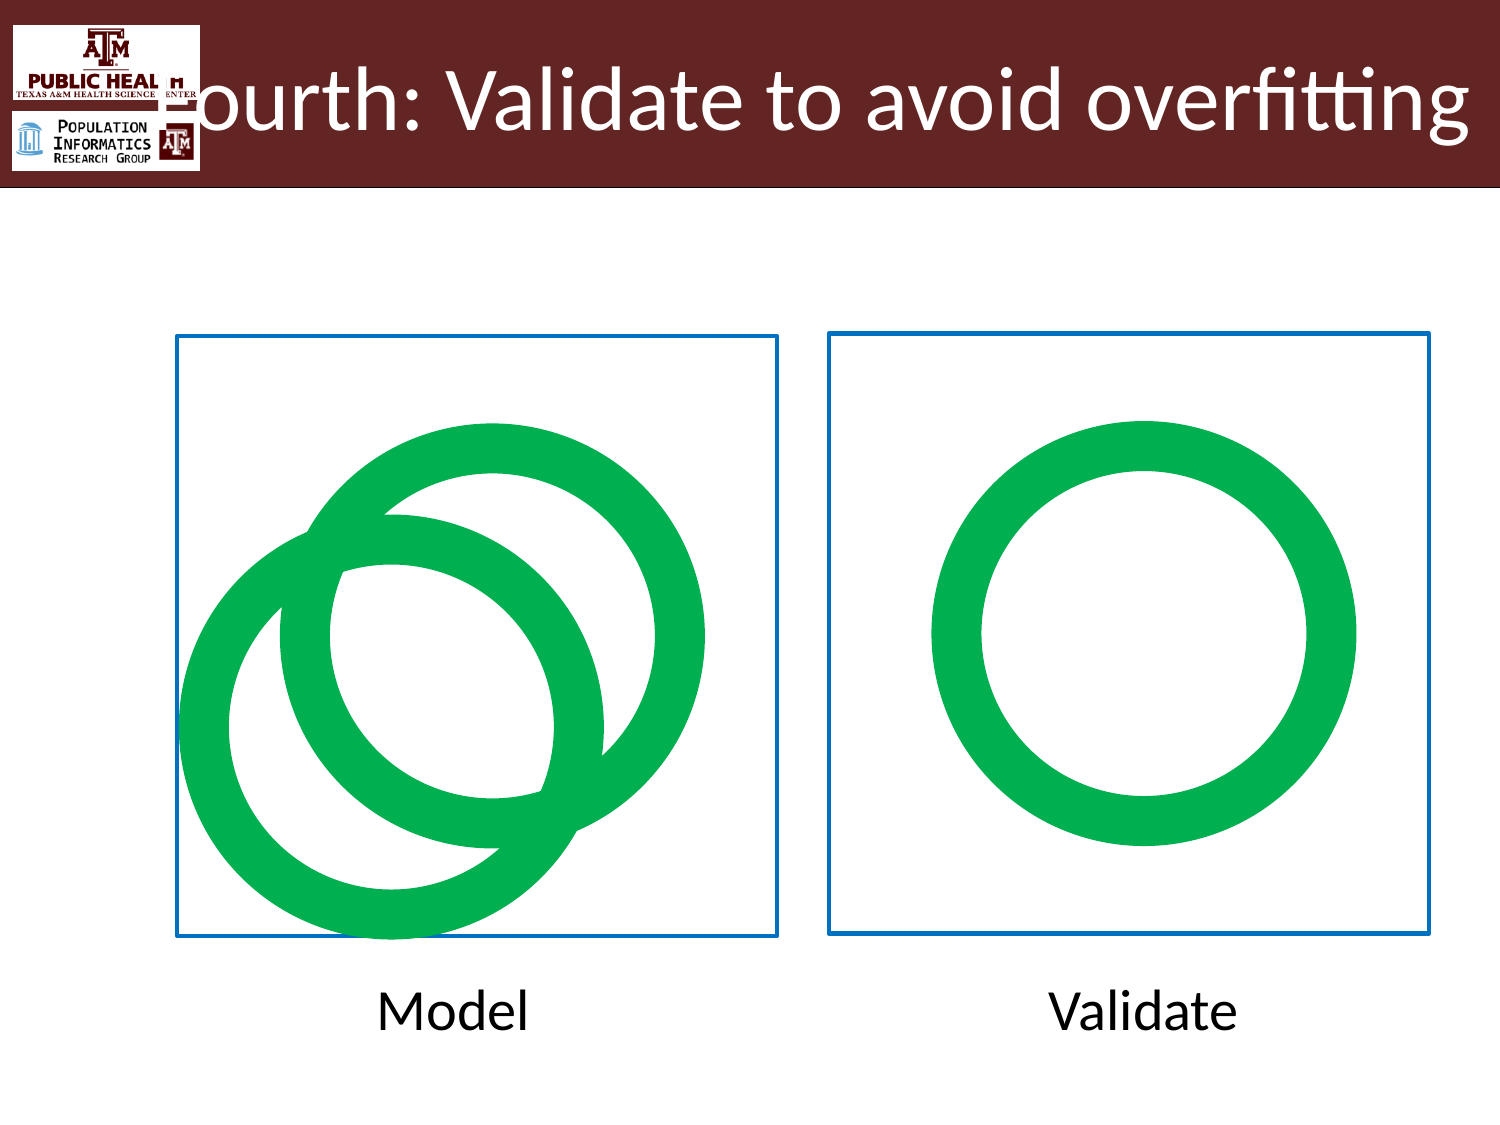

# Fourth: Validate to avoid overfitting

Model
Validate